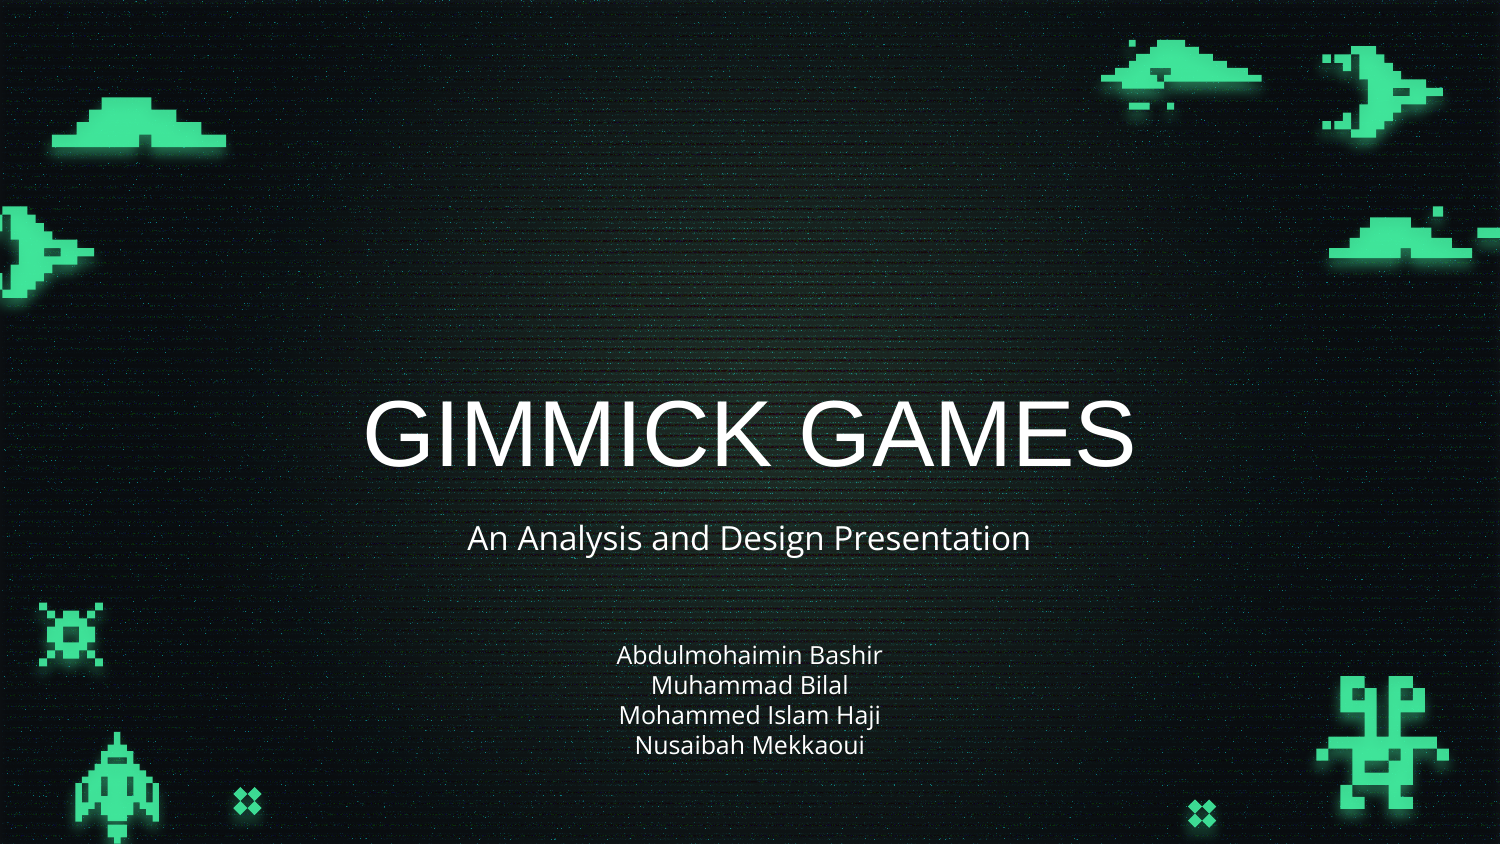

# GIMMICK GAMES
An Analysis and Design Presentation
Abdulmohaimin Bashir
Muhammad Bilal
Mohammed Islam Haji
Nusaibah Mekkaoui